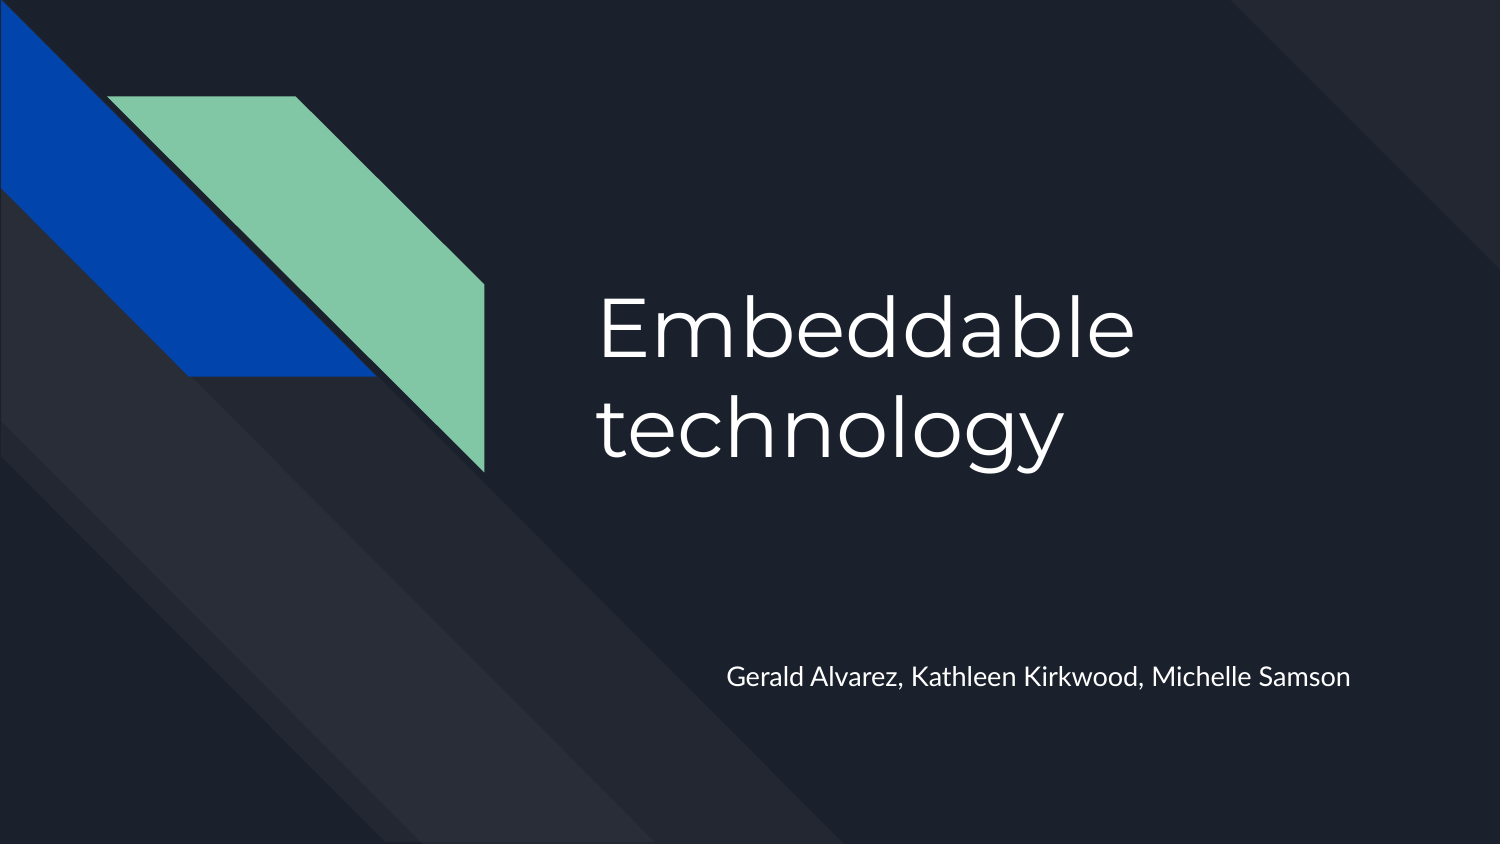

# Embeddable technology
Gerald Alvarez, Kathleen Kirkwood, Michelle Samson